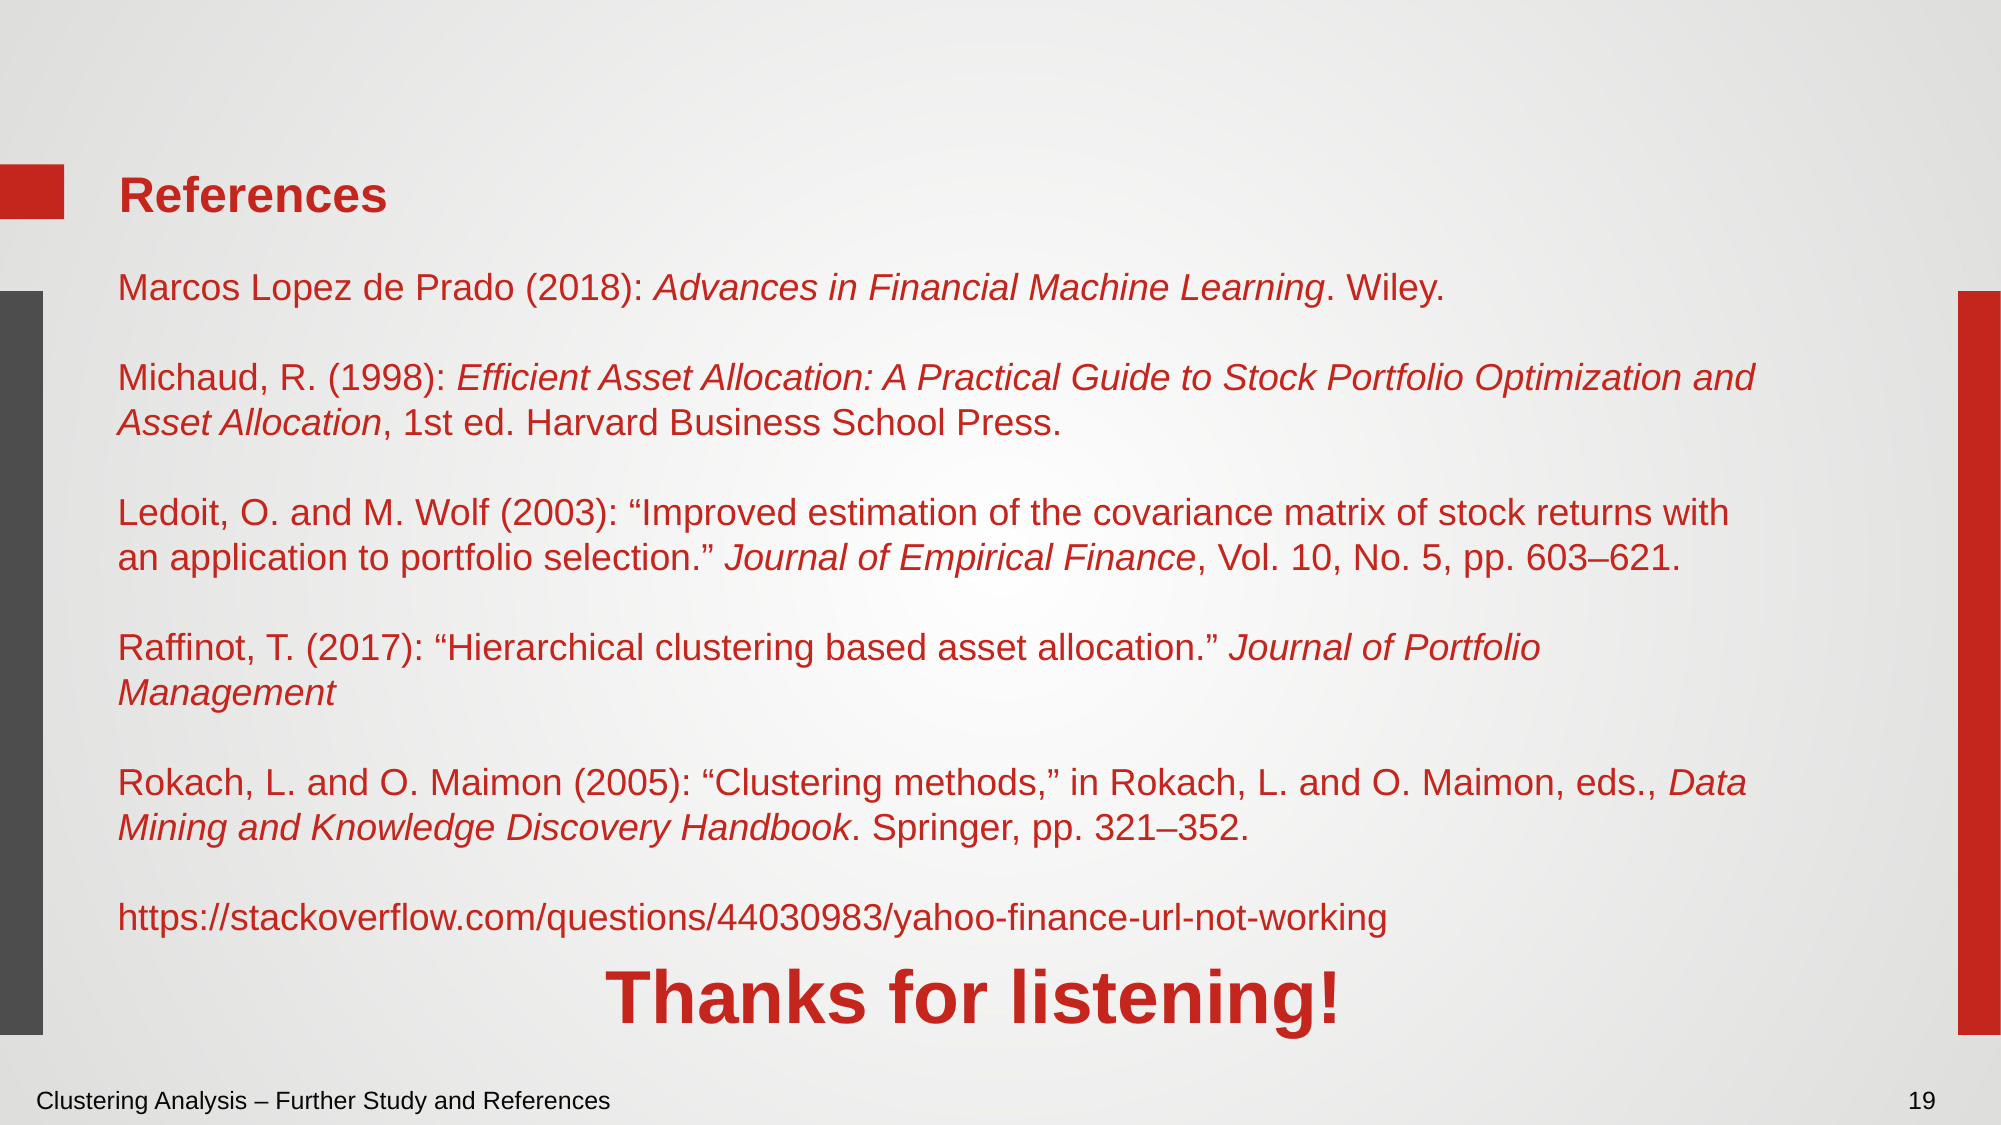

References

Marcos Lopez de Prado (2018): Advances in Financial Machine Learning. Wiley.

Michaud, R. (1998): Efficient Asset Allocation: A Practical Guide to Stock Portfolio Optimization and Asset Allocation, 1st ed. Harvard Business School Press.
Ledoit, O. and M. Wolf (2003): “Improved estimation of the covariance matrix of stock returns with an application to portfolio selection.” Journal of Empirical Finance, Vol. 10, No. 5, pp. 603–621.
Raffinot, T. (2017): “Hierarchical clustering based asset allocation.” Journal of Portfolio Management
Rokach, L. and O. Maimon (2005): “Clustering methods,” in Rokach, L. and O. Maimon, eds., Data Mining and Knowledge Discovery Handbook. Springer, pp. 321–352.

https://stackoverflow.com/questions/44030983/yahoo-finance-url-not-working

Thanks for listening!
Clustering Analysis – Further Study and References                                                                                                                                                                                          19